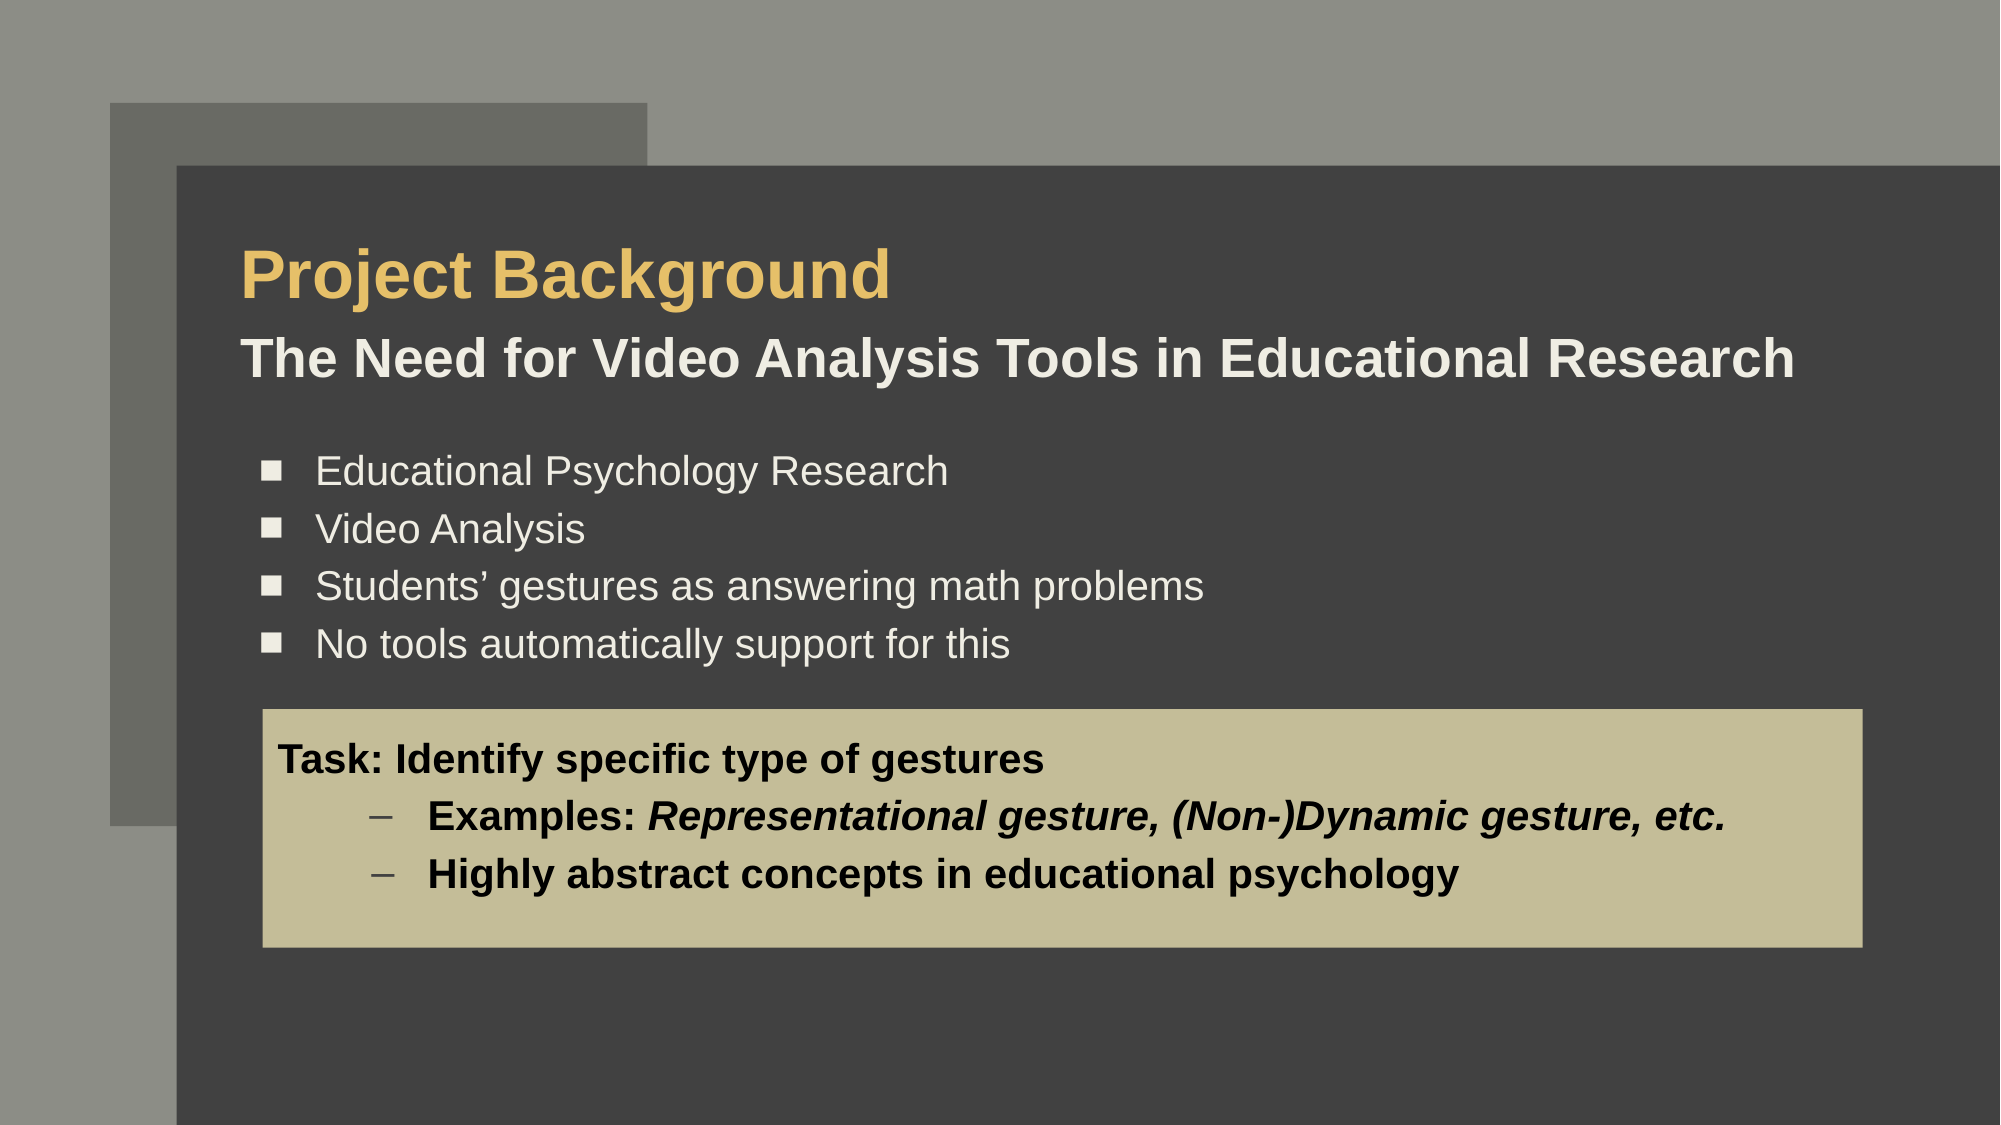

# Project Background
The Need for Video Analysis Tools in Educational Research
Educational Psychology Research
Video Analysis
Students’ gestures as answering math problems
No tools automatically support for this
Task: Identify specific type of gestures
Examples: Representational gesture, (Non-)Dynamic gesture, etc.
Highly abstract concepts in educational psychology